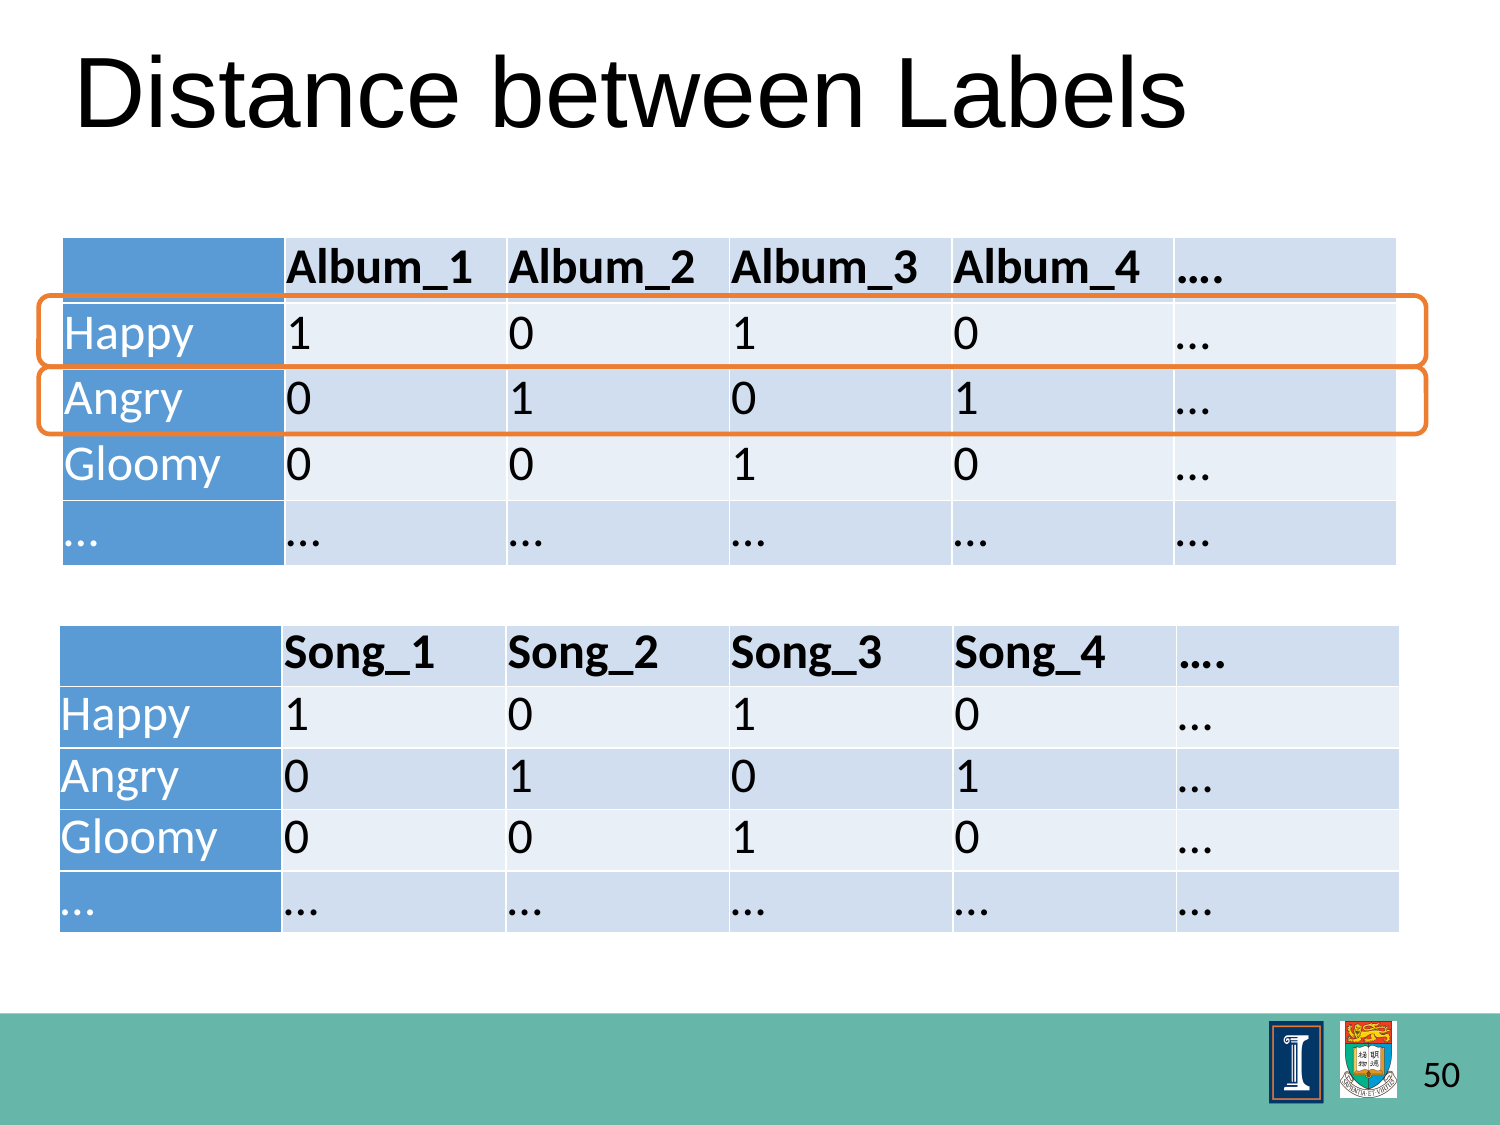

# Distance between Labels
|  | Album\_1 | Album\_2 | Album\_3 | Album\_4 | …. |
| --- | --- | --- | --- | --- | --- |
| Happy | 1 | 0 | 1 | 0 | … |
| Angry | 0 | 1 | 0 | 1 | … |
| Gloomy | 0 | 0 | 1 | 0 | … |
| … | … | … | … | … | … |

|  | Song\_1 | Song\_2 | Song\_3 | Song\_4 | …. |
| --- | --- | --- | --- | --- | --- |
| Happy | 1 | 0 | 1 | 0 | … |
| Angry | 0 | 1 | 0 | 1 | … |
| Gloomy | 0 | 0 | 1 | 0 | … |
| … | … | … | … | … | … |
50